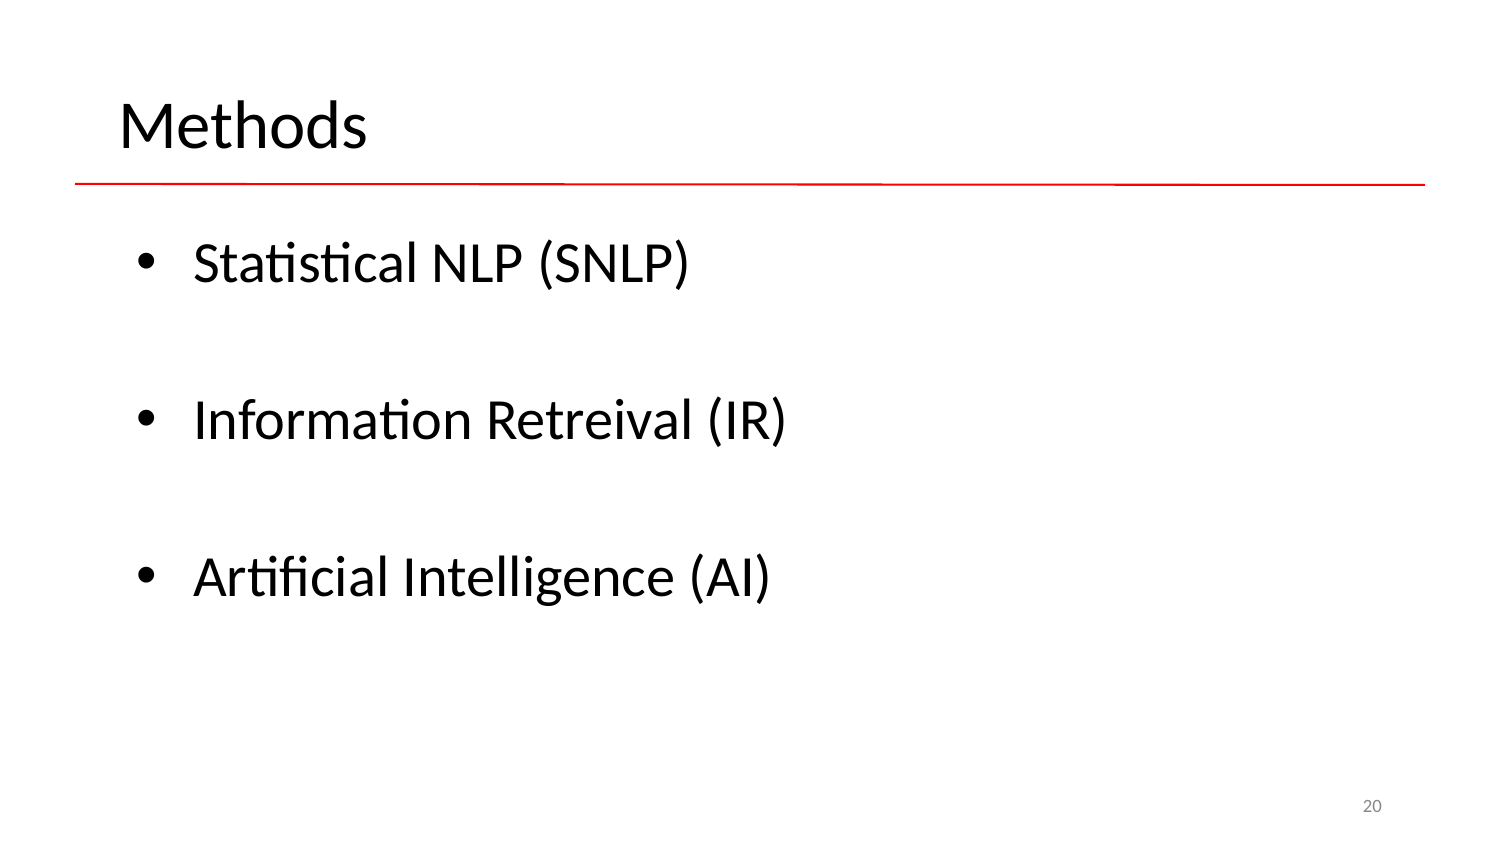

# Methods
Statistical NLP (SNLP)

Information Retreival (IR)

Artificial Intelligence (AI)

20